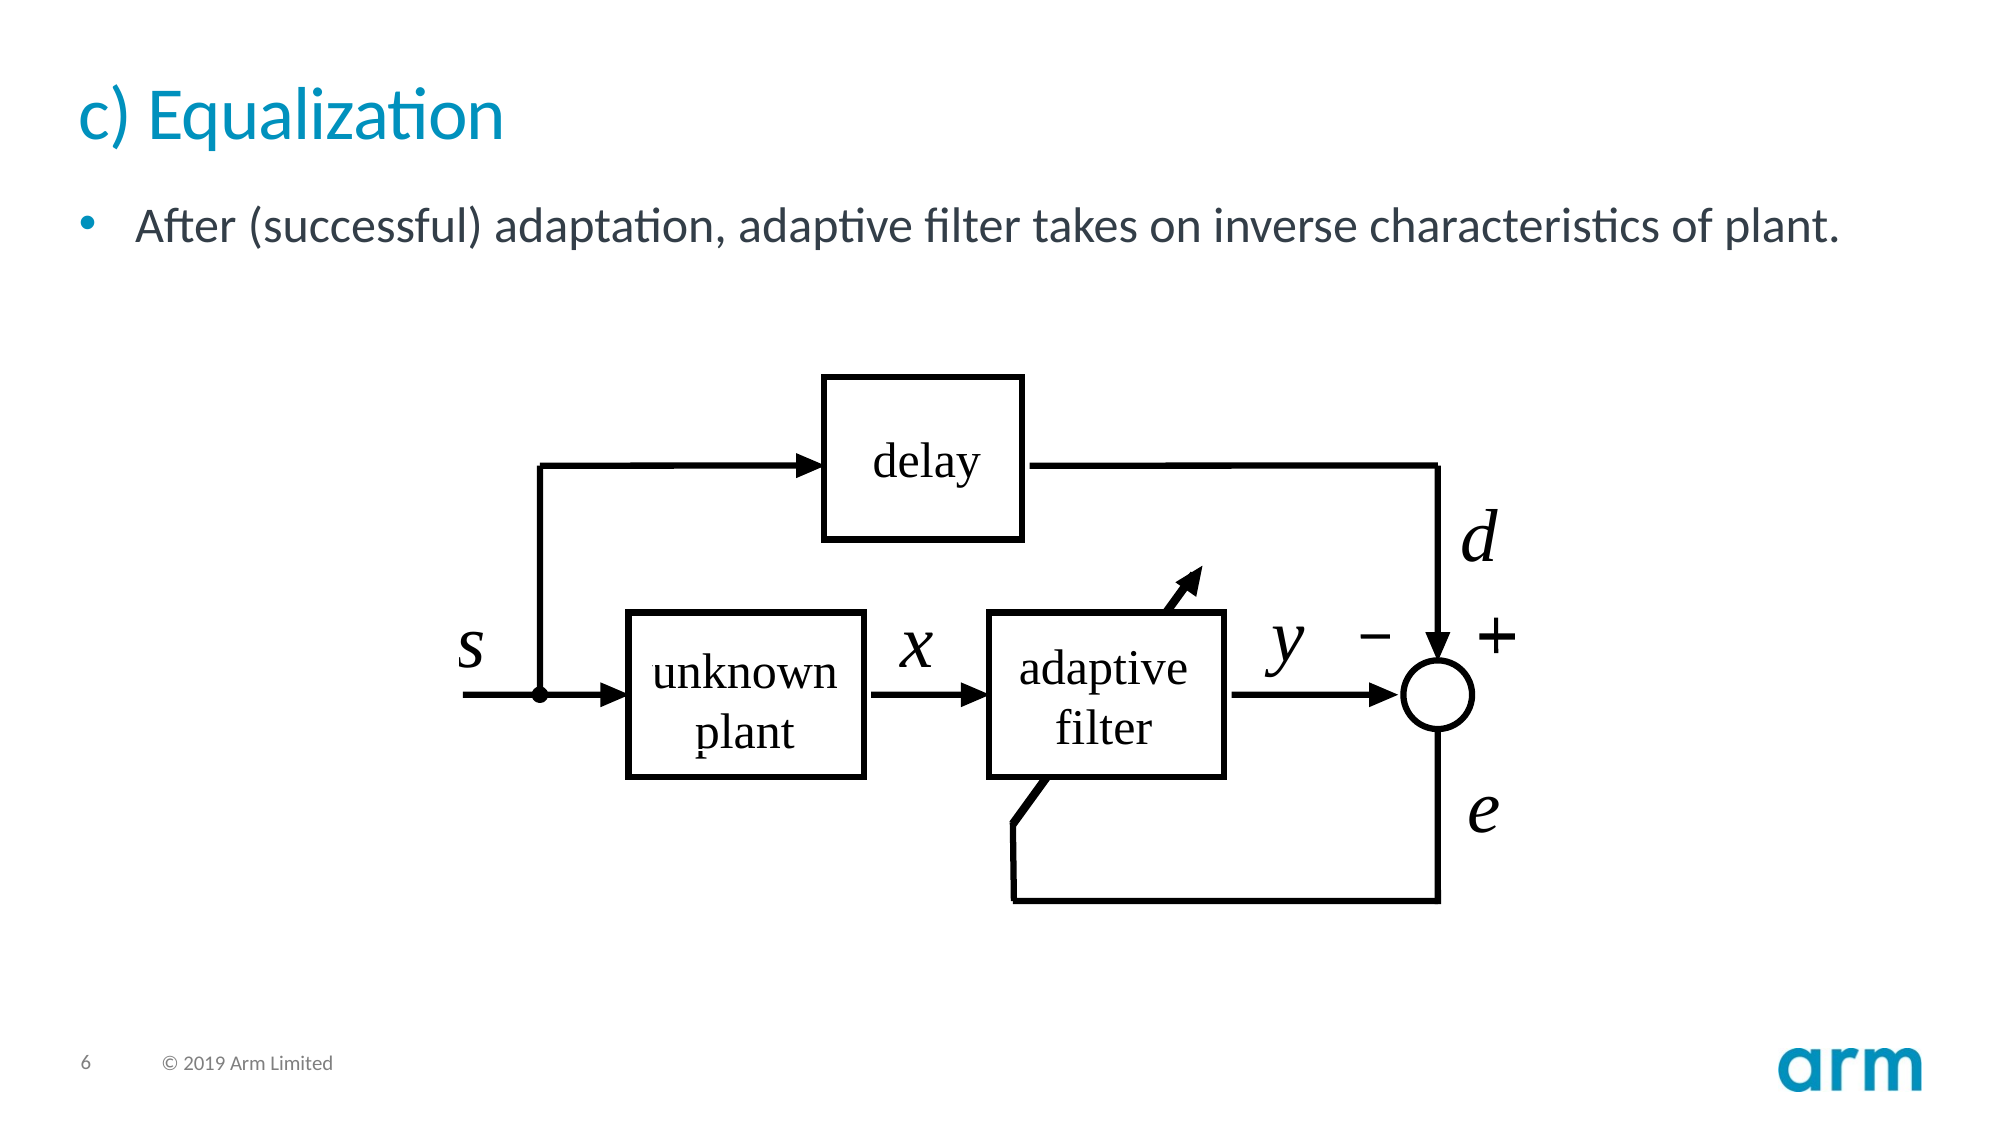

# c) Equalization
After (successful) adaptation, adaptive filter takes on inverse characteristics of plant.

delay

d

y
s
x

adaptive
filter

unknown
plant

e